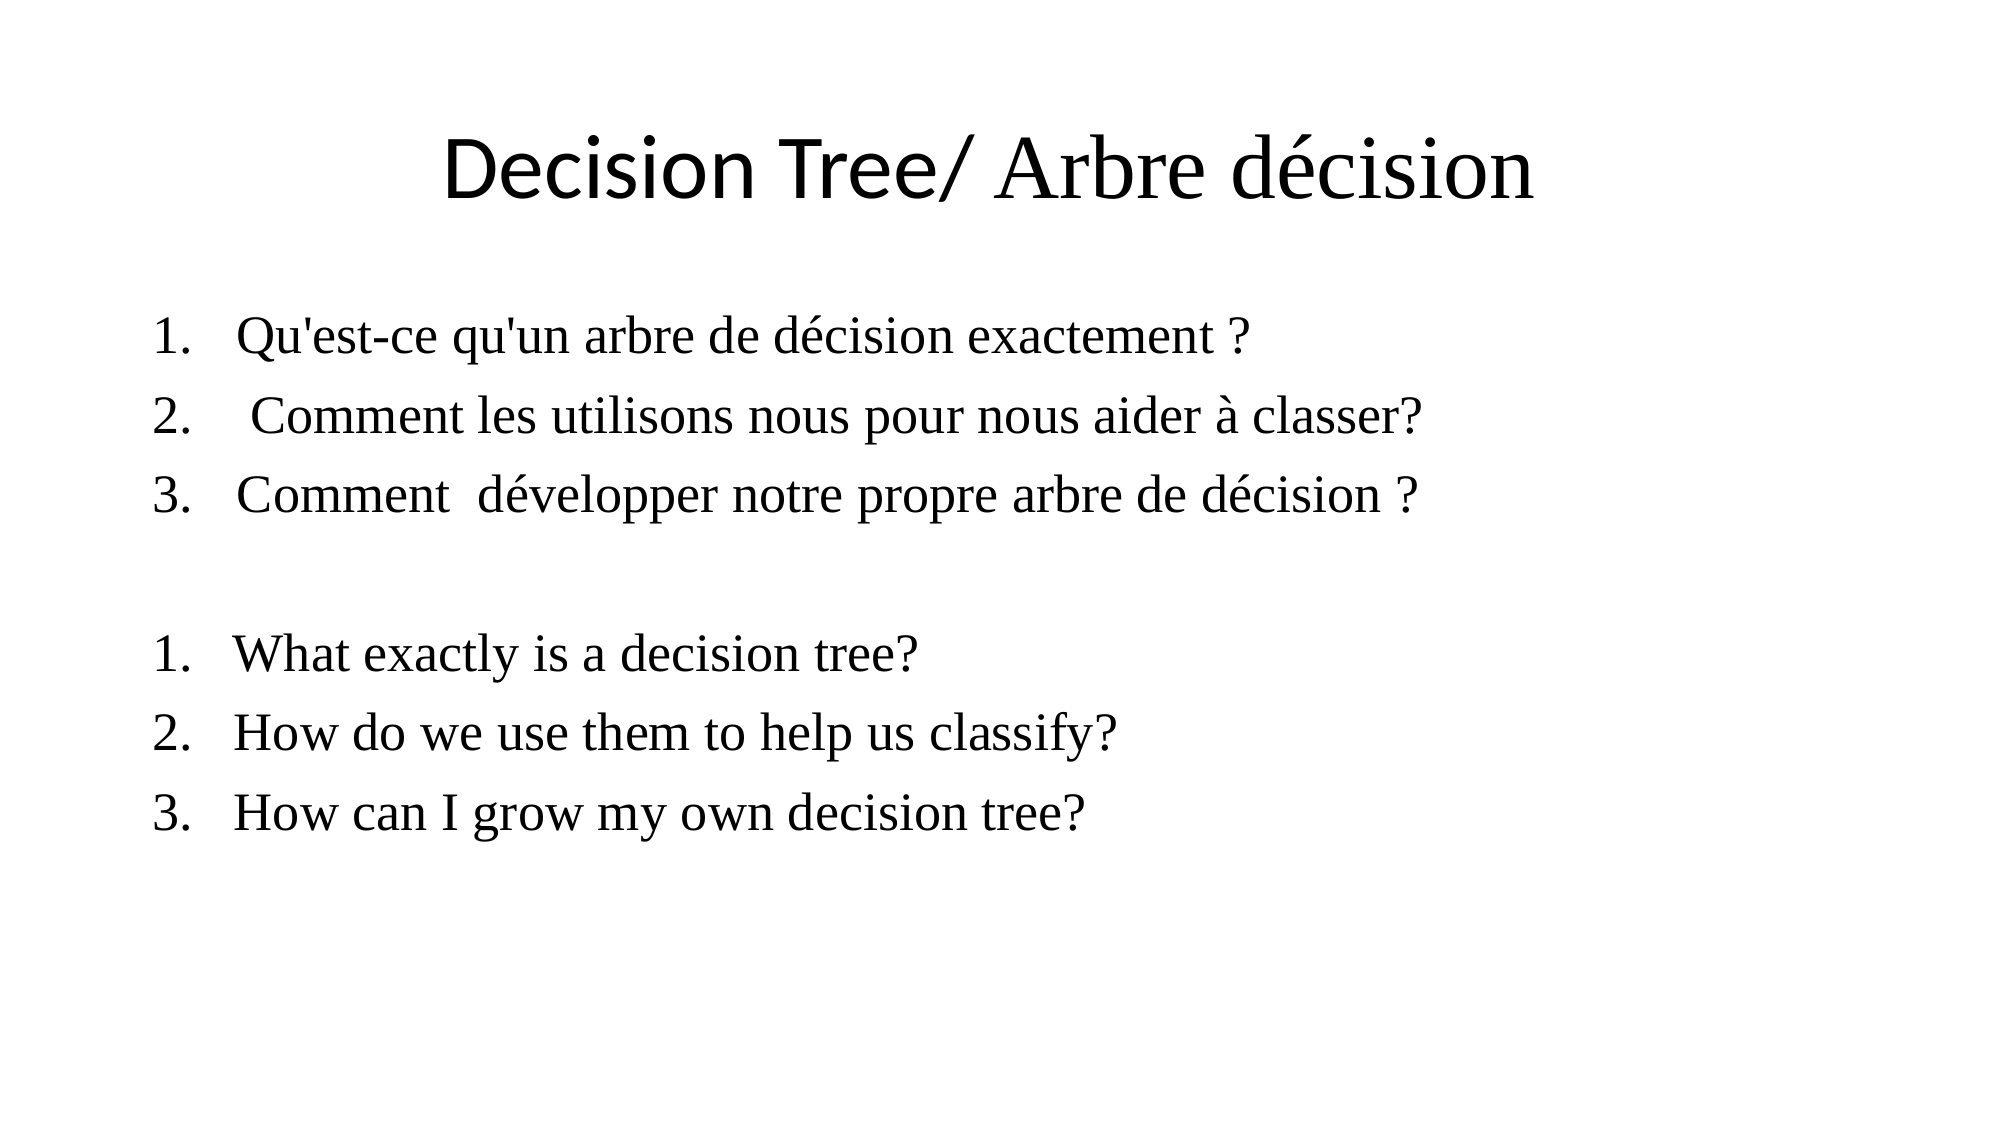

# Decision Tree/ Arbre décision
Qu'est-ce qu'un arbre de décision exactement ?
 Comment les utilisons nous pour nous aider à classer?
Comment  développer notre propre arbre de décision ?

1.   What exactly is a decision tree?
2.   How do we use them to help us classify?
3.   How can I grow my own decision tree?